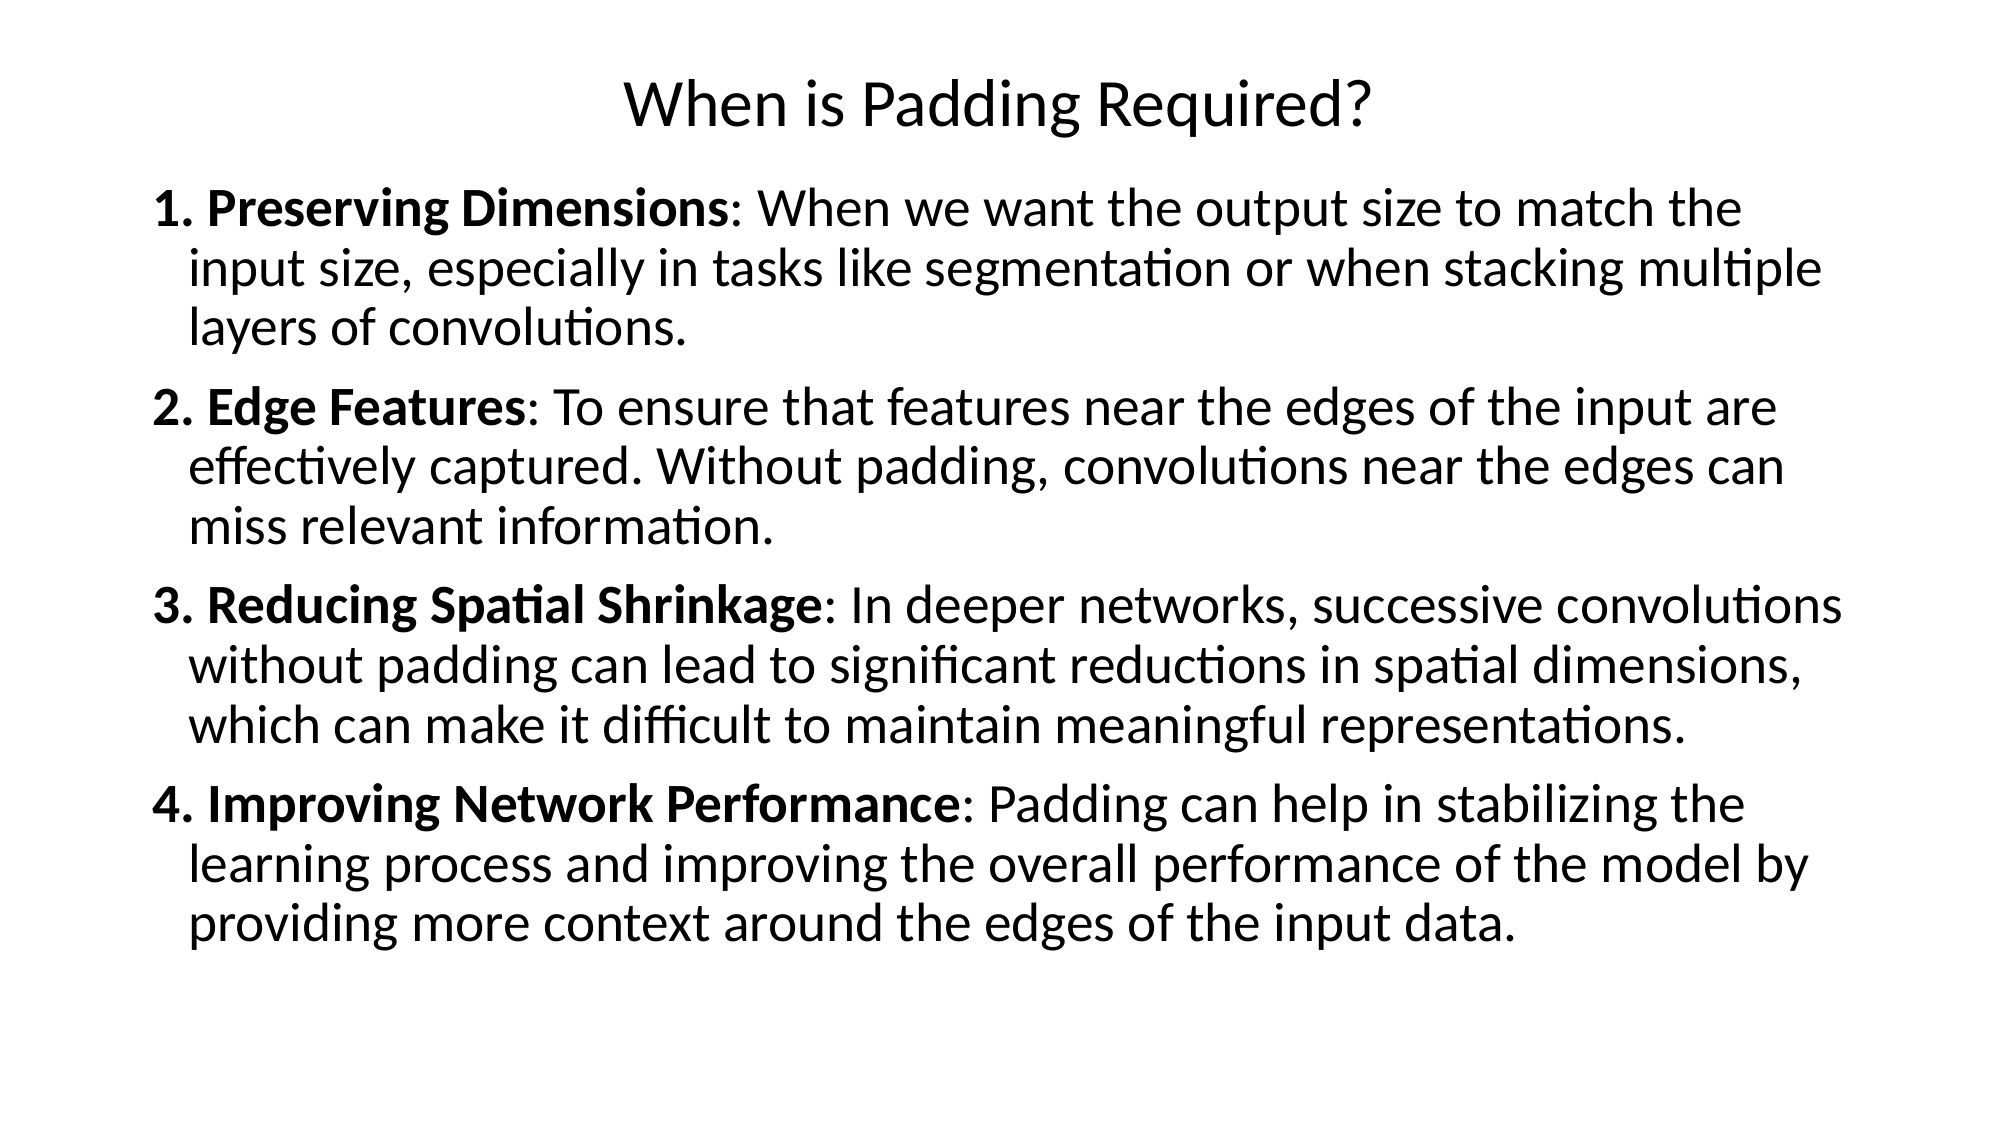

# When is Padding Required?
1. Preserving Dimensions: When we want the output size to match the input size, especially in tasks like segmentation or when stacking multiple layers of convolutions.
2. Edge Features: To ensure that features near the edges of the input are effectively captured. Without padding, convolutions near the edges can miss relevant information.
3. Reducing Spatial Shrinkage: In deeper networks, successive convolutions without padding can lead to significant reductions in spatial dimensions, which can make it difficult to maintain meaningful representations.
4. Improving Network Performance: Padding can help in stabilizing the learning process and improving the overall performance of the model by providing more context around the edges of the input data.